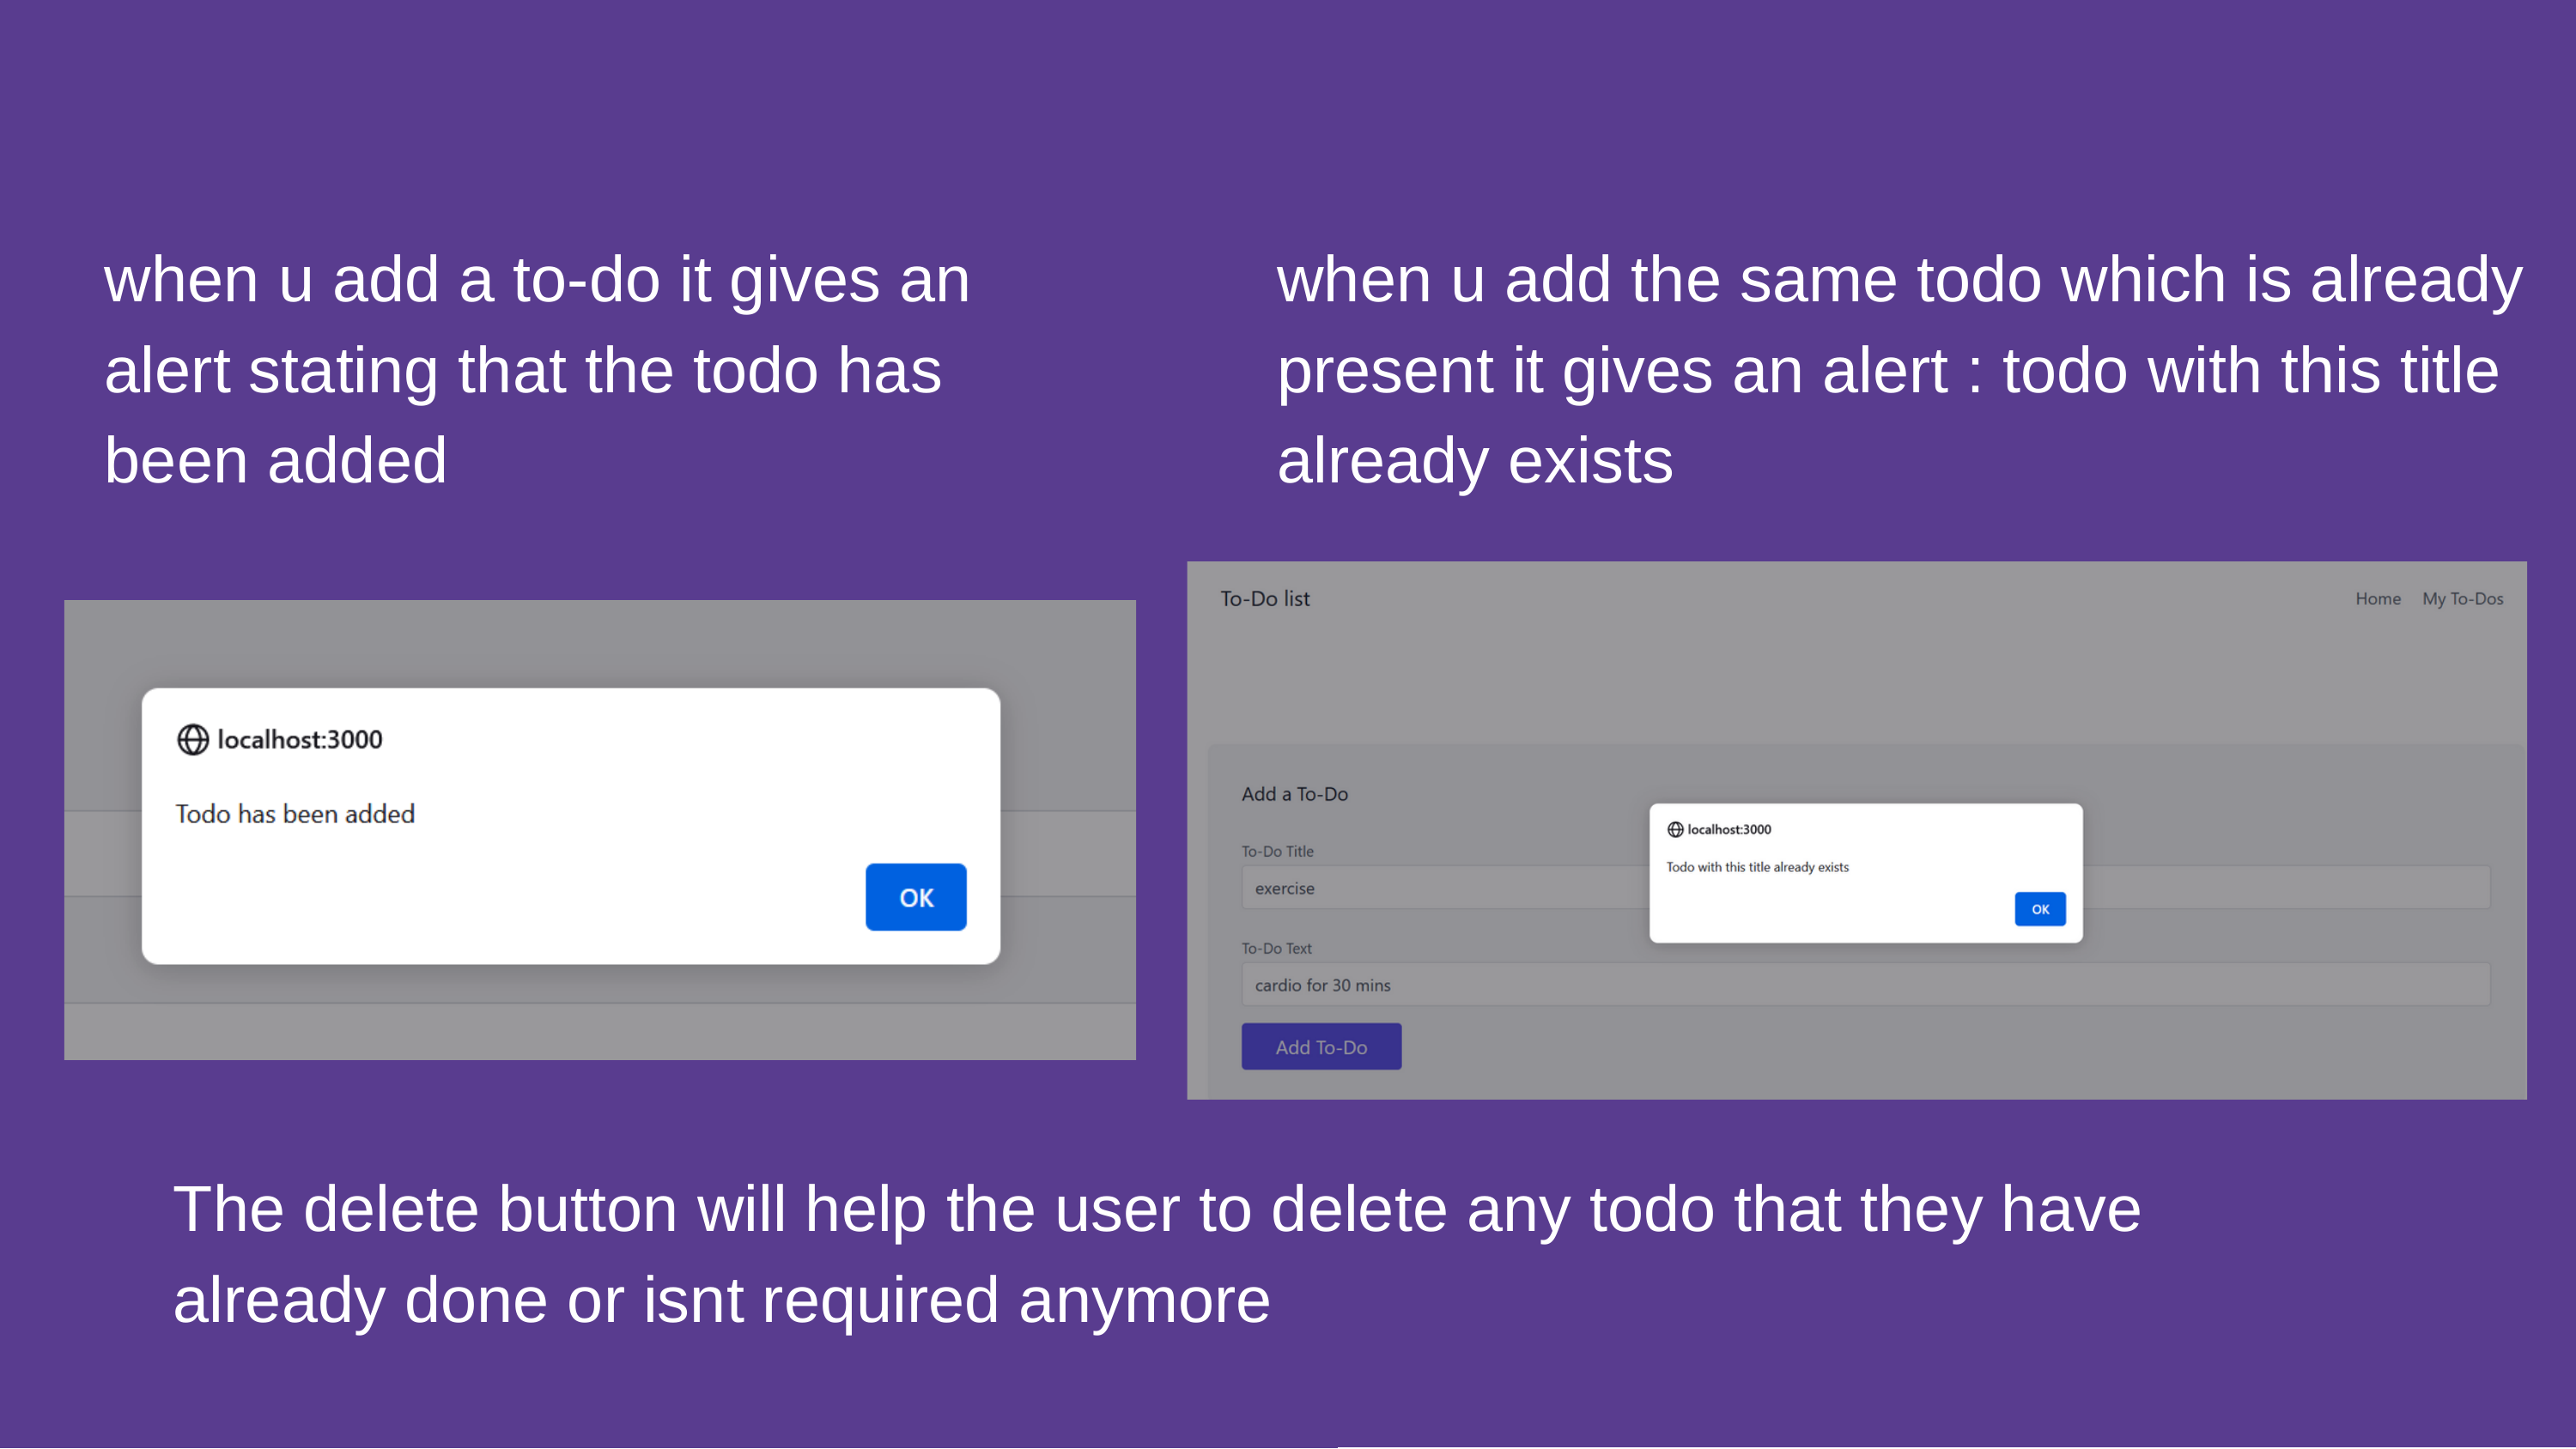

when u add a to-do it gives an alert stating that the todo has been added
when u add the same todo which is already present it gives an alert : todo with this title already exists

The delete button will help the user to delete any todo that they have already done or isnt required anymore